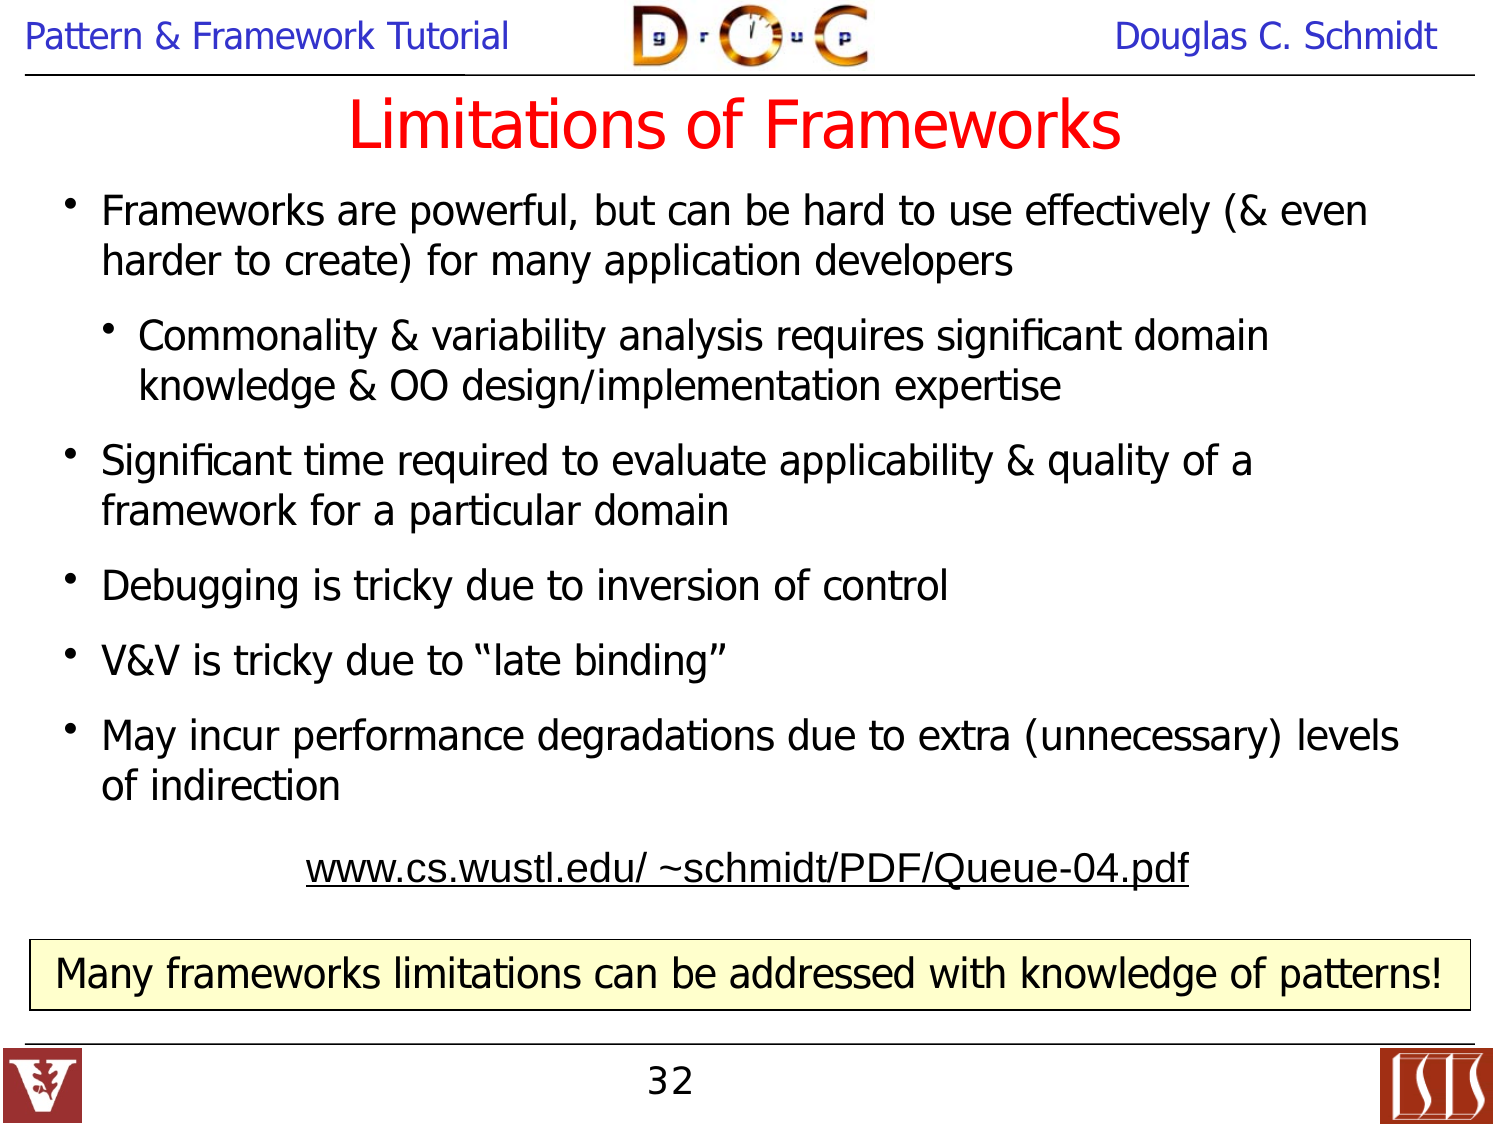

# Limitations of Frameworks
Frameworks are powerful, but can be hard to use effectively (& even harder to create) for many application developers
Commonality & variability analysis requires significant domain knowledge & OO design/implementation expertise
Significant time required to evaluate applicability & quality of a framework for a particular domain
Debugging is tricky due to inversion of control
V&V is tricky due to “late binding”
May incur performance degradations due to extra (unnecessary) levels of indirection
www.cs.wustl.edu/ ~schmidt/PDF/Queue-04.pdf
Many frameworks limitations can be addressed with knowledge of patterns!